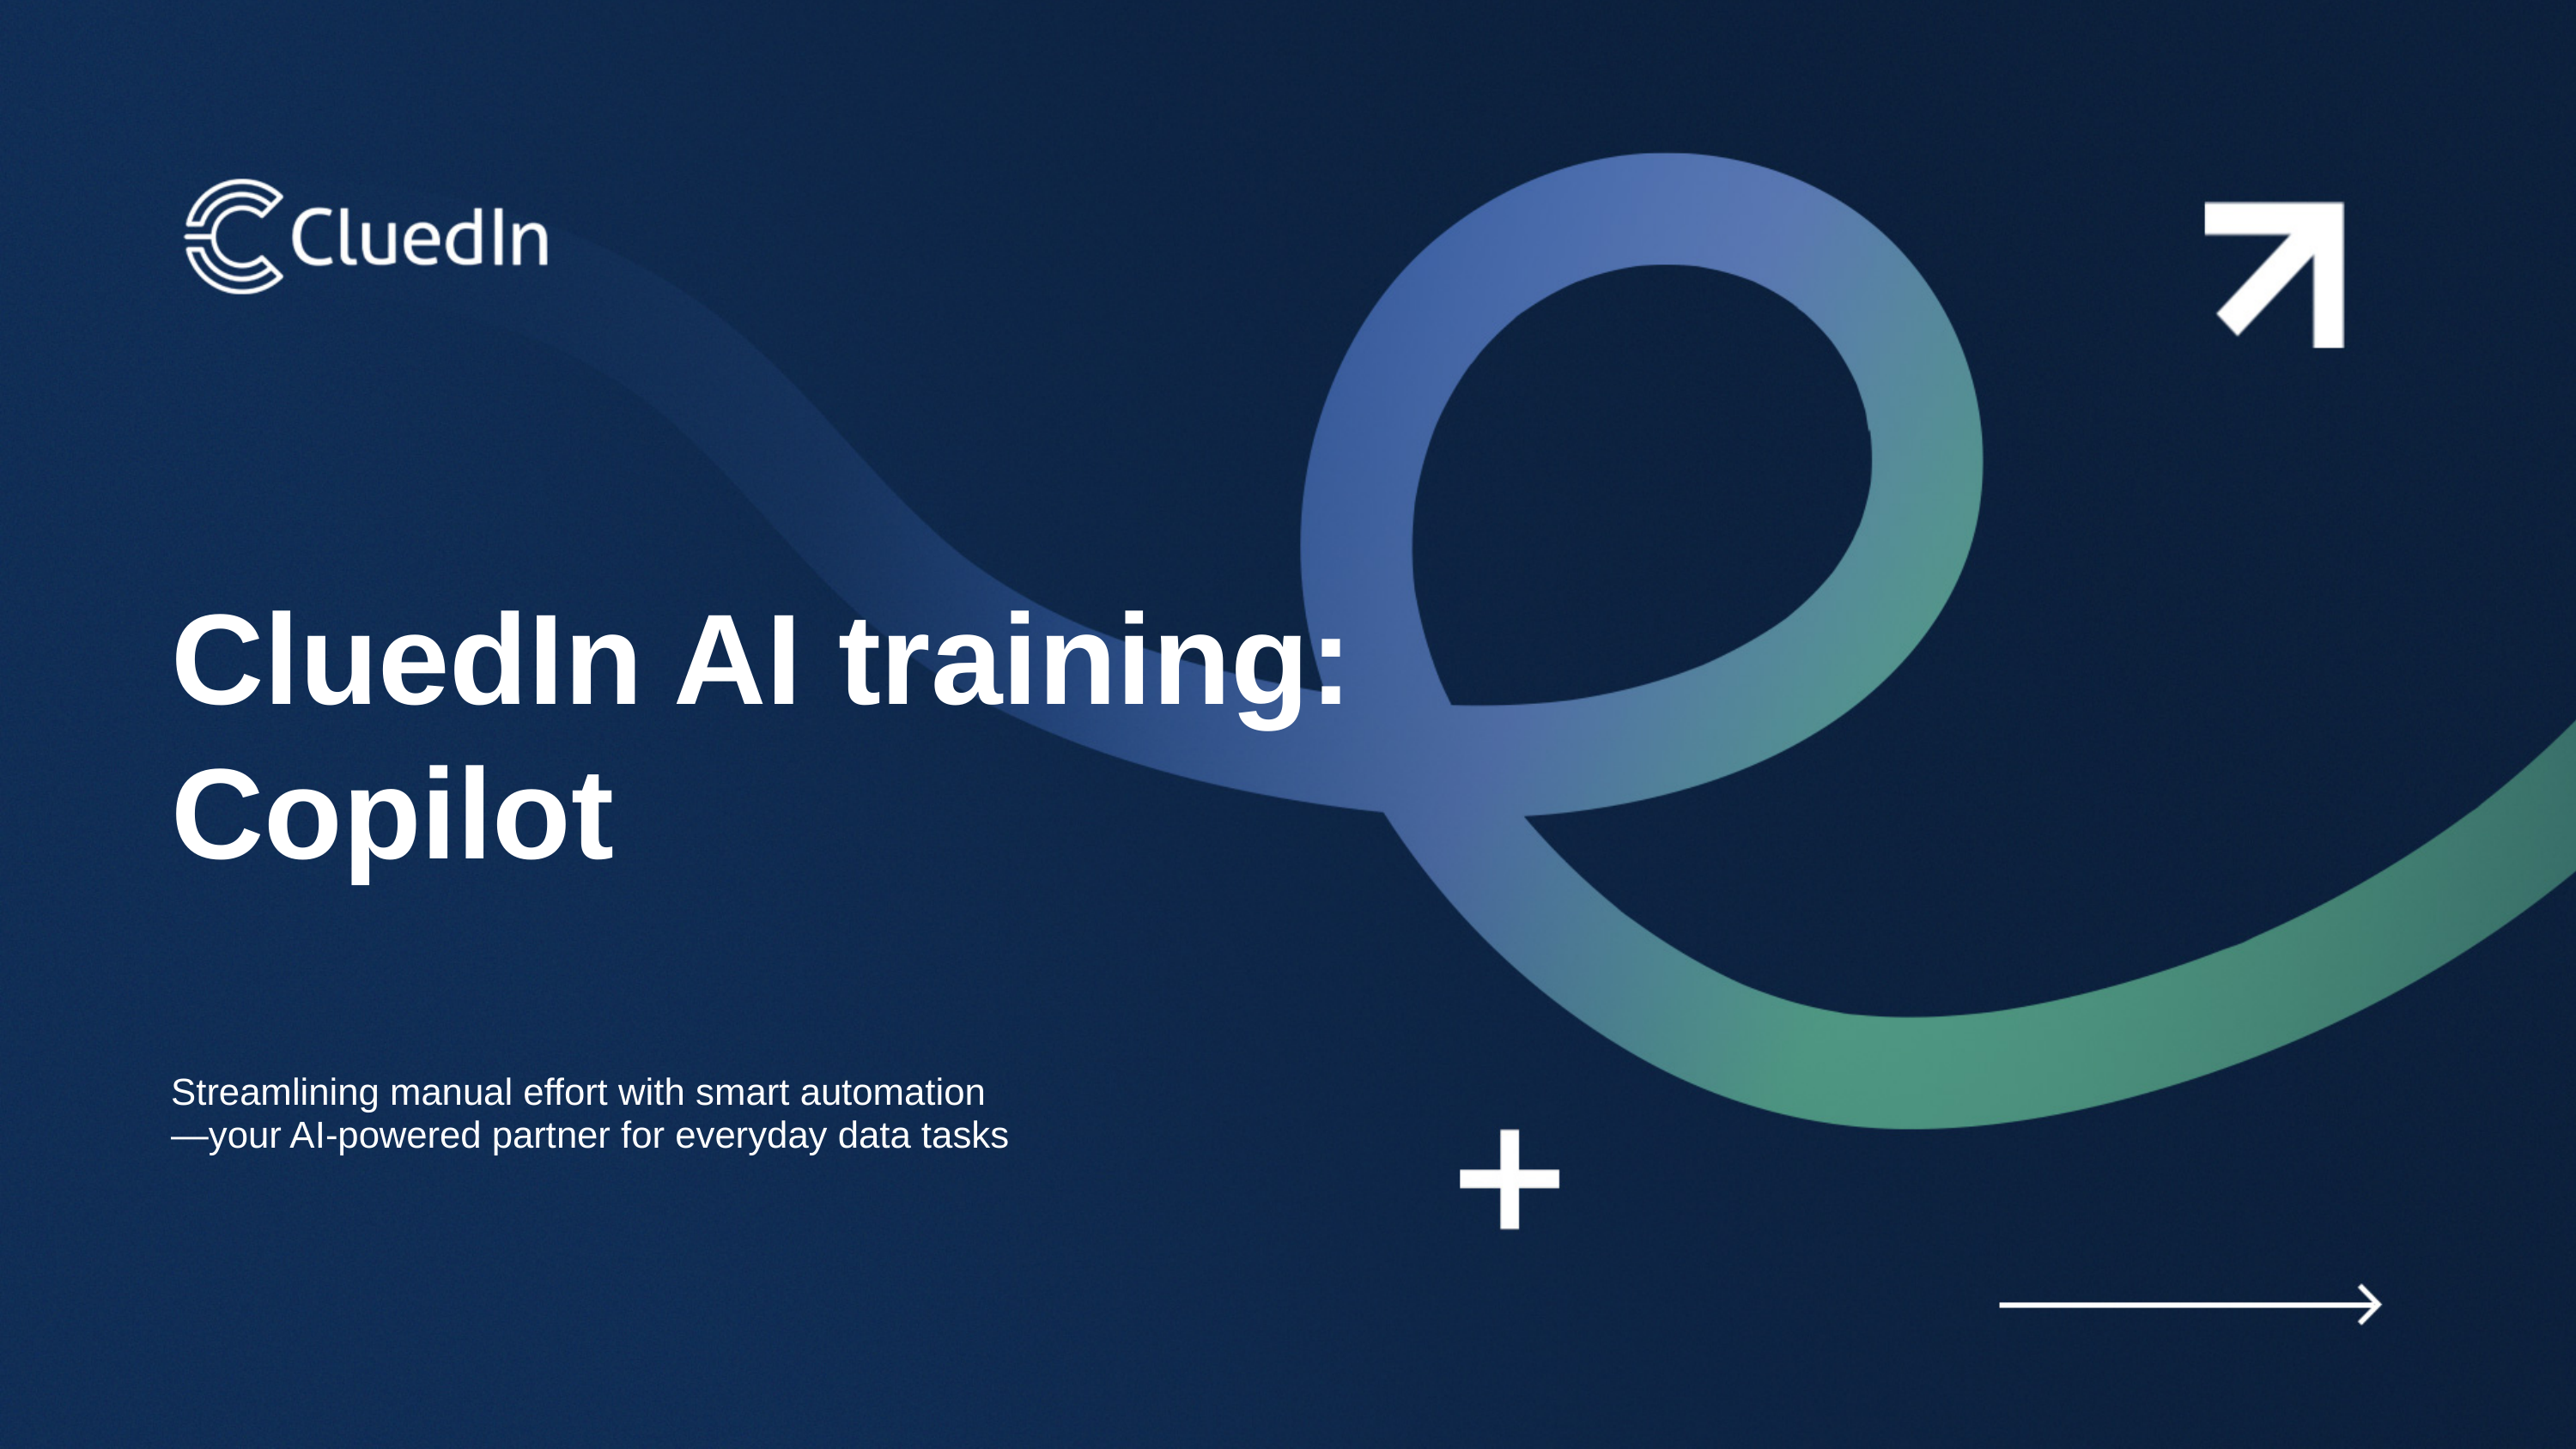

CluedIn AI training:
Copilot
Streamlining manual effort with smart automation
—your AI-powered partner for everyday data tasks